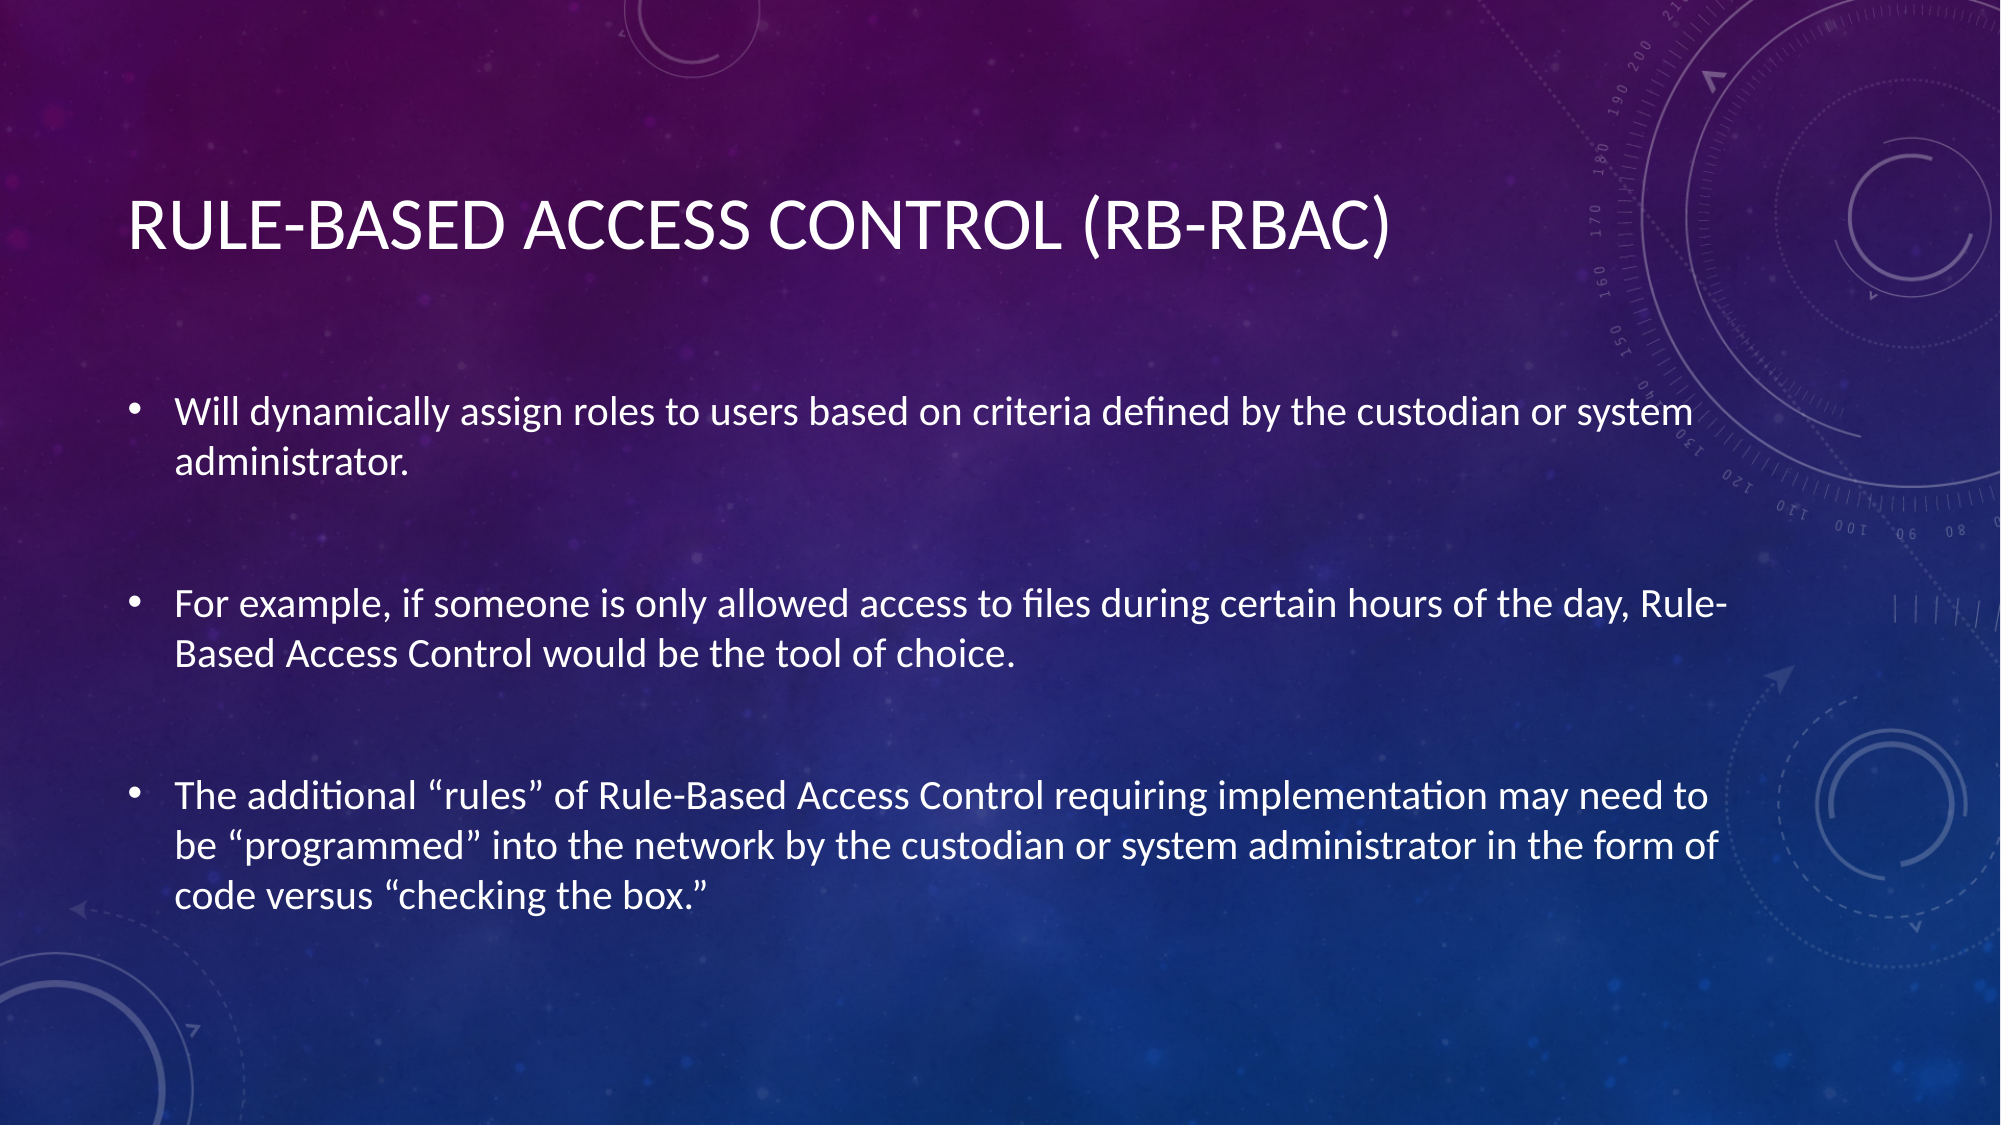

# Rule-Based Access Control (RB-RBAC)
Will dynamically assign roles to users based on criteria defined by the custodian or system administrator.

For example, if someone is only allowed access to files during certain hours of the day, Rule-Based Access Control would be the tool of choice.

The additional “rules” of Rule-Based Access Control requiring implementation may need to be “programmed” into the network by the custodian or system administrator in the form of code versus “checking the box.”